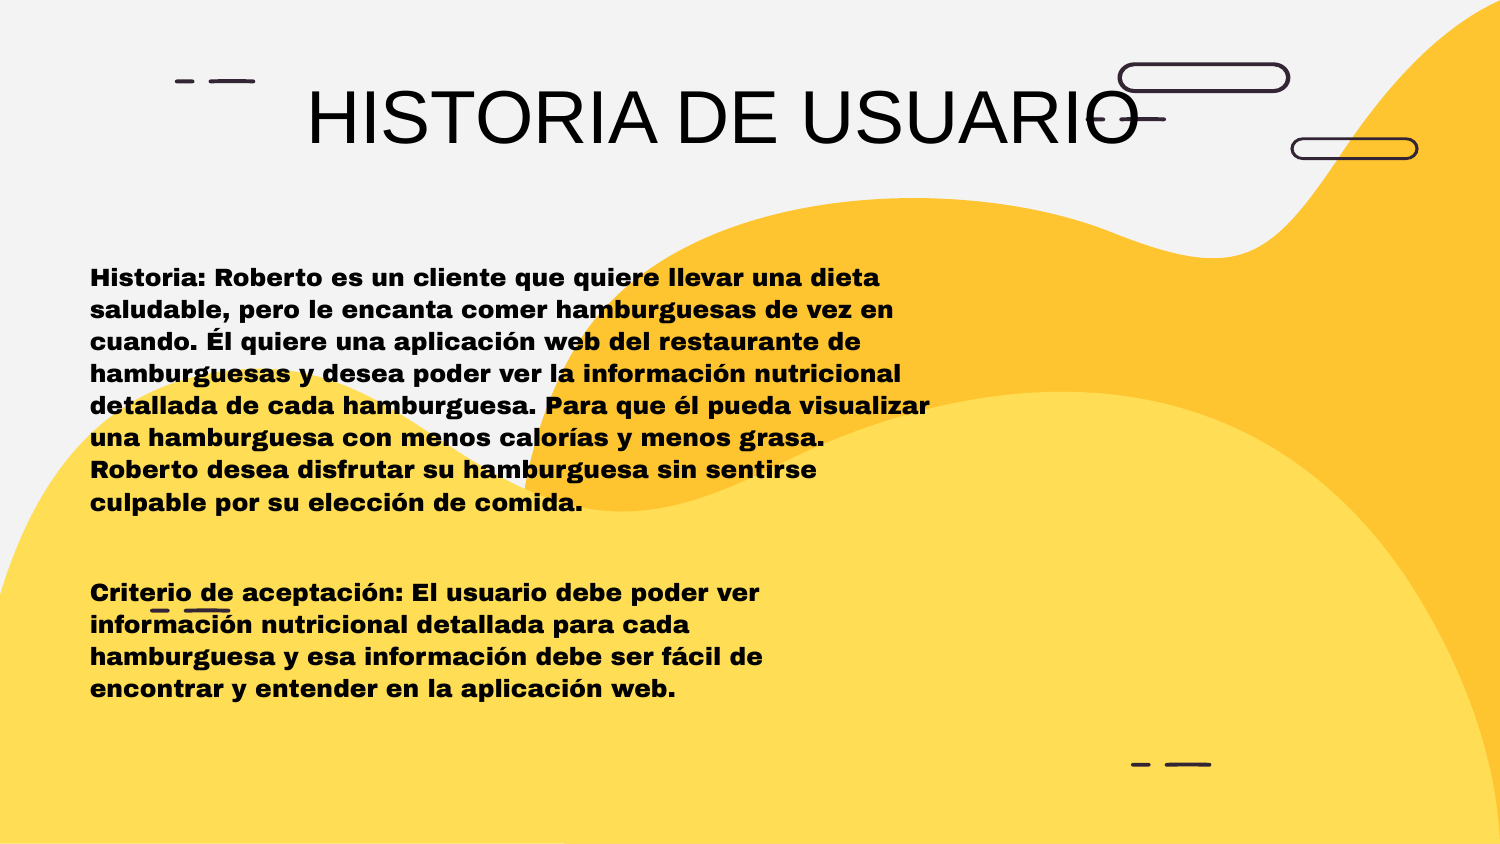

HISTORIA DE USUARIO

Historia: Roberto es un cliente que quiere llevar una dieta saludable, pero le encanta comer hamburguesas de vez en cuando. Él quiere una aplicación web del restaurante de hamburguesas y desea poder ver la información nutricional detallada de cada hamburguesa. Para que él pueda visualizar una hamburguesa con menos calorías y menos grasa. Roberto desea disfrutar su hamburguesa sin sentirse culpable por su elección de comida.
Criterio de aceptación: El usuario debe poder ver información nutricional detallada para cada hamburguesa y esa información debe ser fácil de encontrar y entender en la aplicación web.